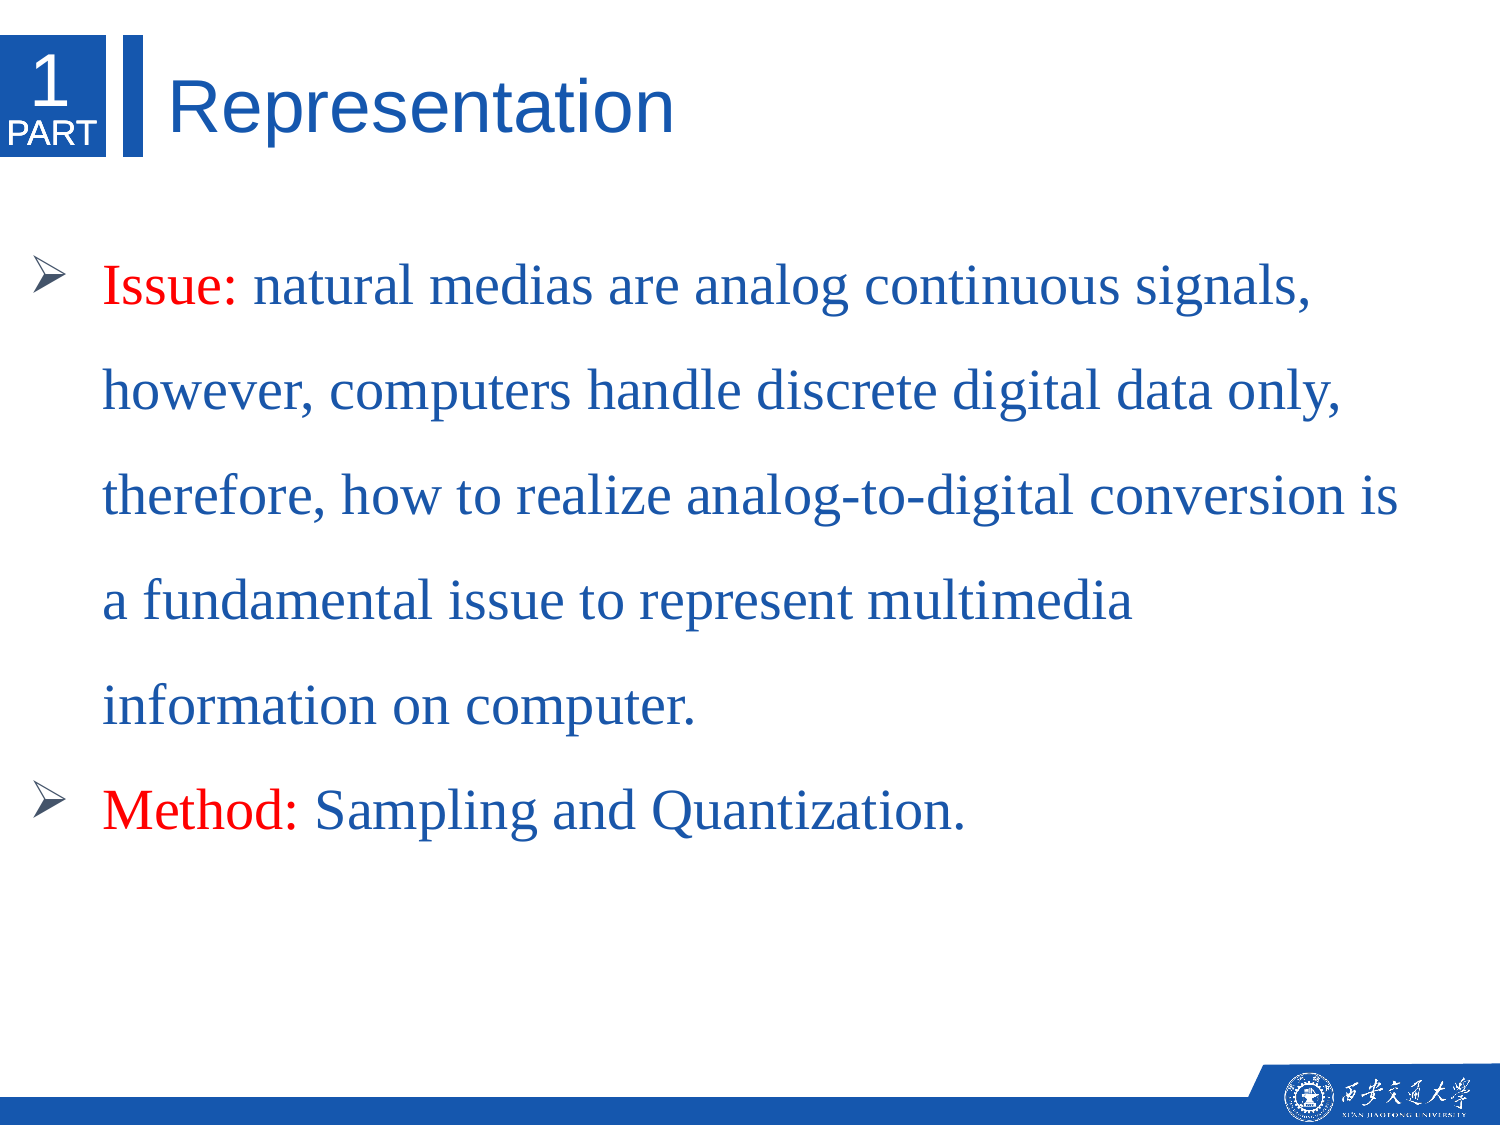

1

Representation

PART
PART
PART
Issue: natural medias are analog continuous signals, however, computers handle discrete digital data only, therefore, how to realize analog-to-digital conversion is a fundamental issue to represent multimedia information on computer.
Method: Sampling and Quantization.